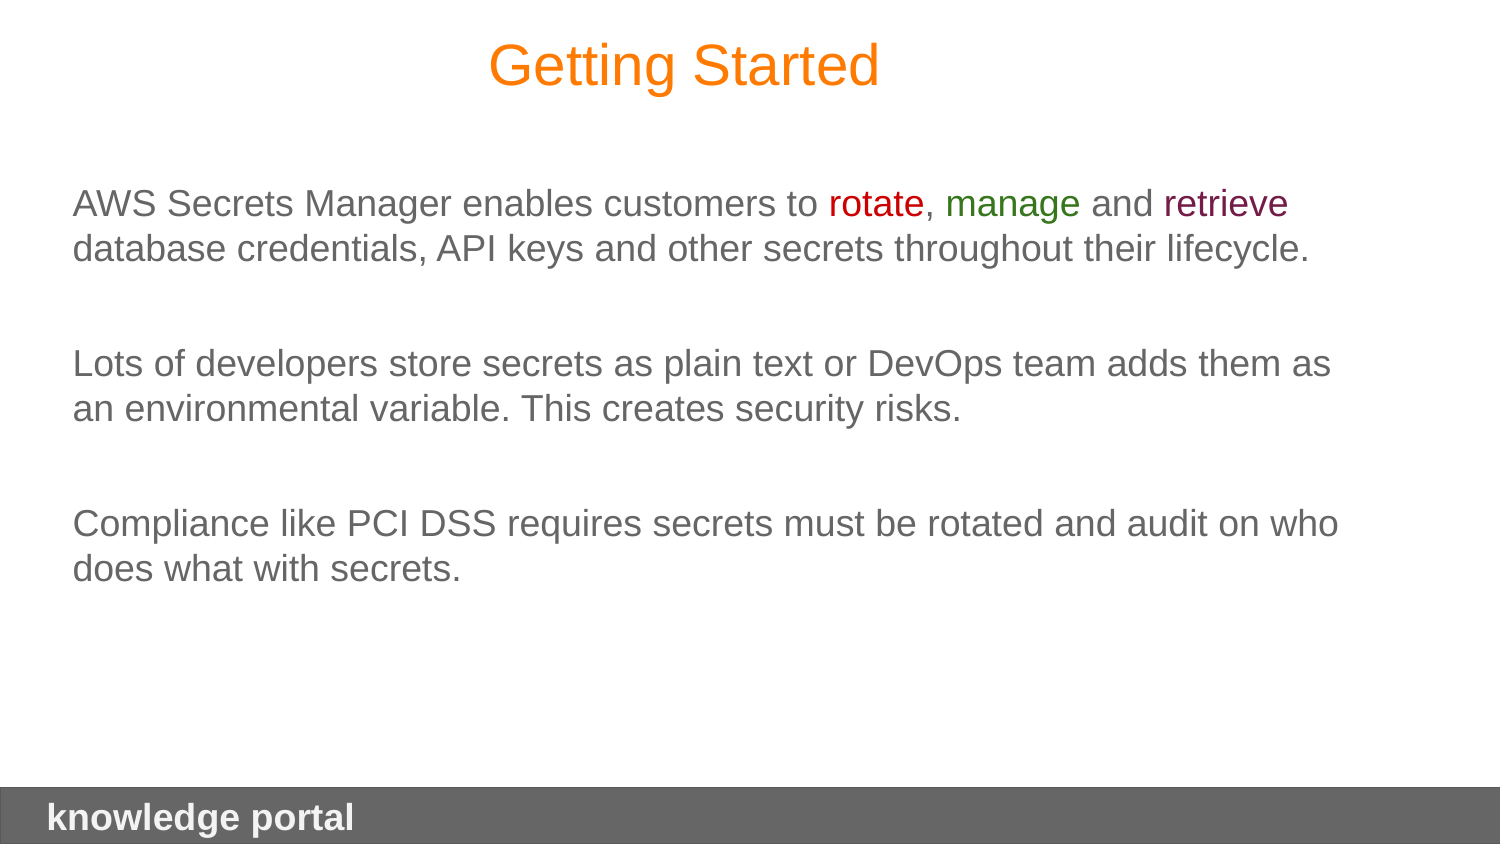

Getting Started

AWS Secrets Manager enables customers to rotate, manage and retrieve database credentials, API keys and other secrets throughout their lifecycle.

Lots of developers store secrets as plain text or DevOps team adds them as an environmental variable. This creates security risks.

Compliance like PCI DSS requires secrets must be rotated and audit on who does what with secrets.

   knowledge portal